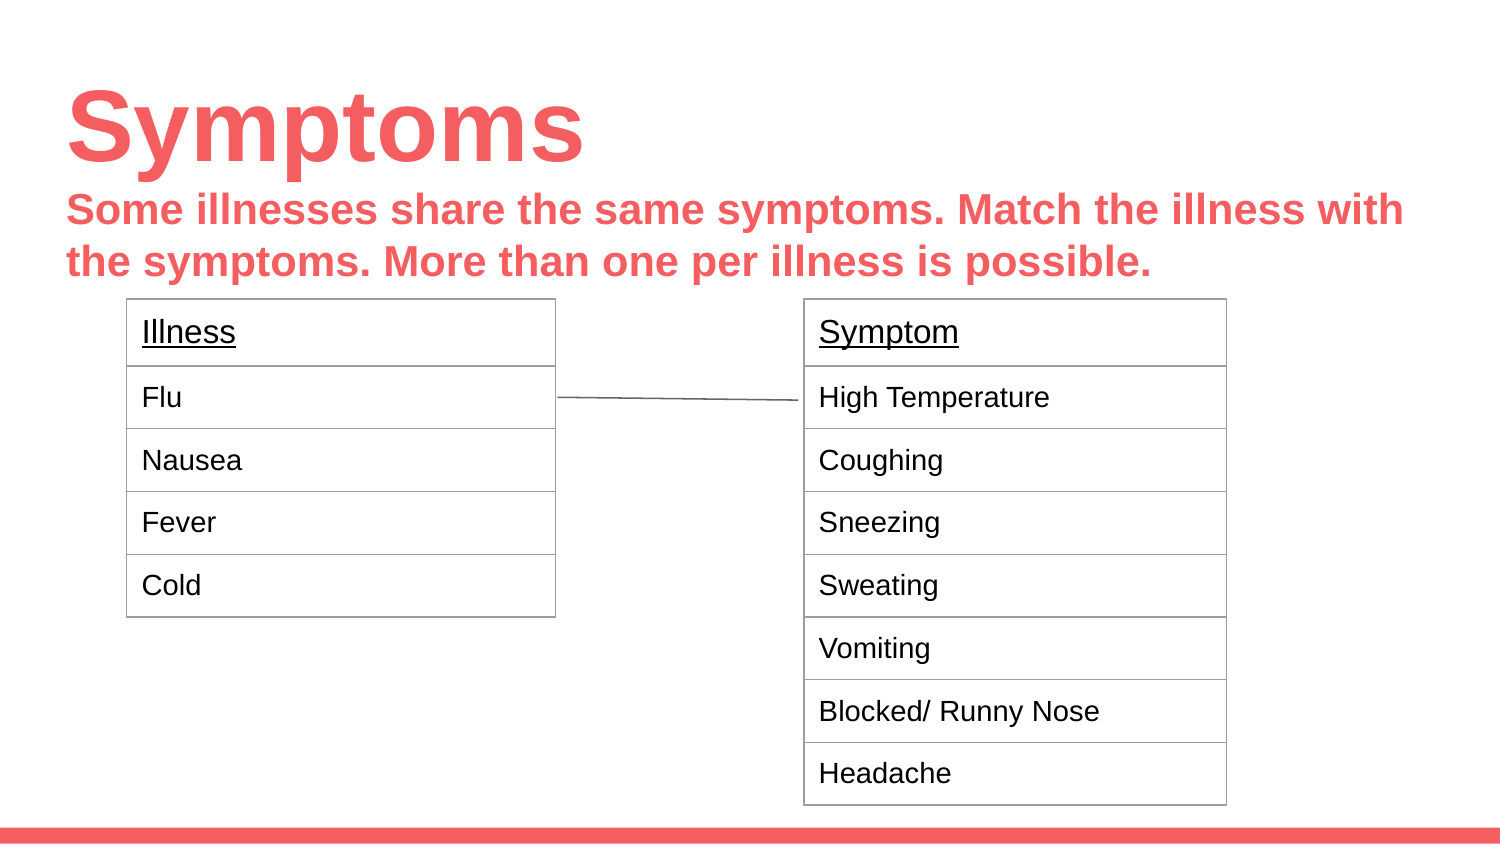

# Symptoms
Some illnesses share the same symptoms. Match the illness with the symptoms. More than one per illness is possible.
| Illness |
| --- |
| Flu |
| Nausea |
| Fever |
| Cold |
| Symptom |
| --- |
| High Temperature |
| Coughing |
| Sneezing |
| Sweating |
| Vomiting |
| Blocked/ Runny Nose |
| Headache |